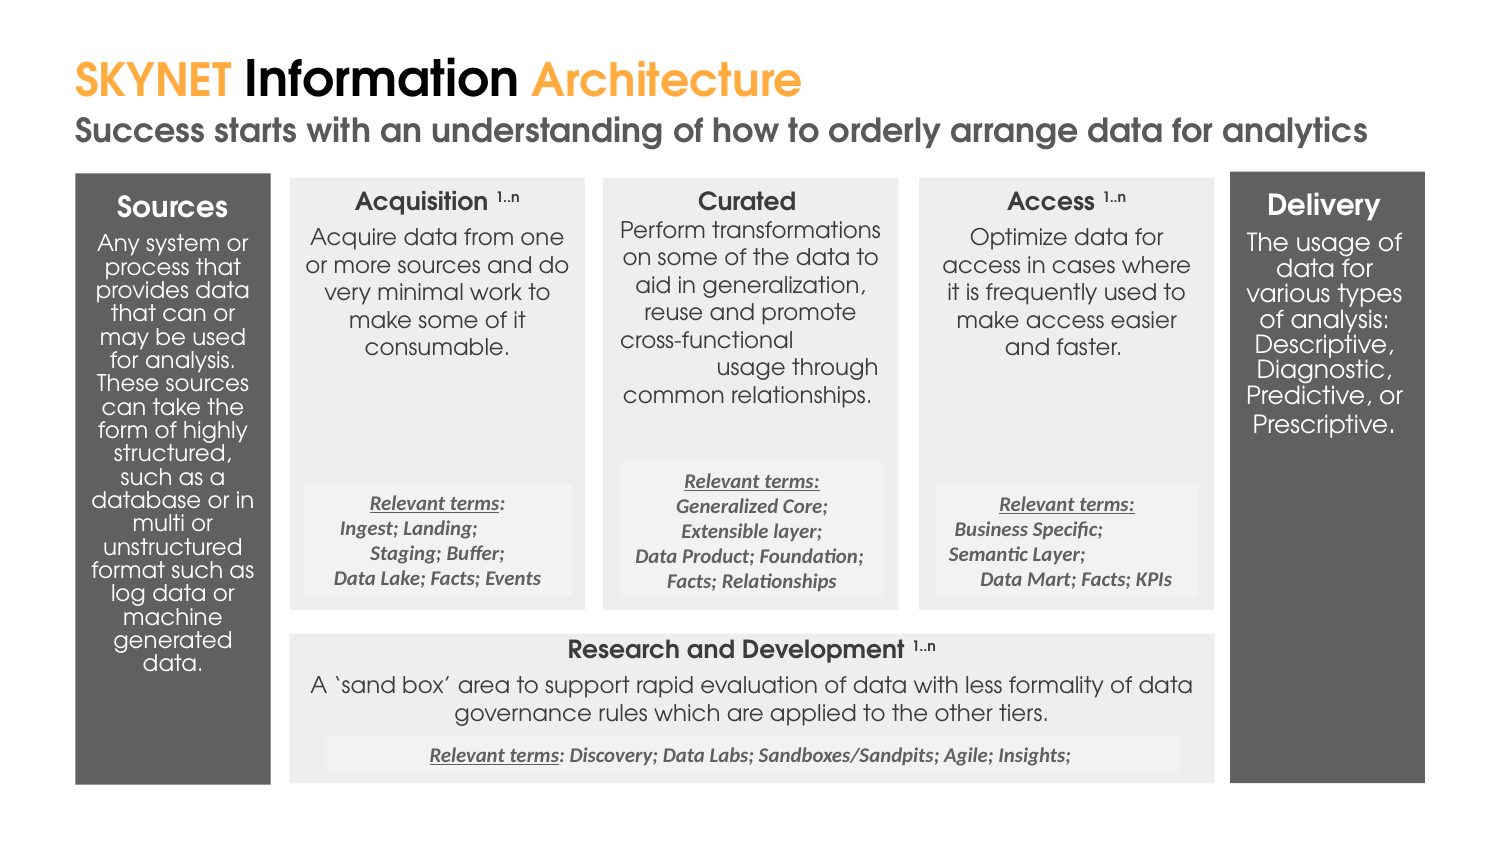

# SKYNET Information Architecture
Success starts with an understanding of how to orderly arrange data for analytics
Delivery

The usage of data for various types of analysis: Descriptive, Diagnostic, Predictive, or Prescriptive.
Sources

Any system or process that provides data that can or may be used for analysis. These sources can take the form of highly structured, such as a database or in multi or unstructured format such as log data or machine generated data.
Acquisition 1..n

Acquire data from one or more sources and do very minimal work to make some of it consumable.

Access 1..n

Optimize data for access in cases where it is frequently used to make access easier and faster.
Curated
Perform transformations on some of the data to aid in generalization, reuse and promote cross-functional                              usage through common relationships.
Relevant terms:
Generalized Core; Extensible layer;
Data Product; Foundation;
Facts; Relationships
Relevant terms:
Ingest; Landing;             Staging; Buffer;
Data Lake; Facts; Events
Relevant terms:
Business Specific;                 Semantic Layer;                          Data Mart; Facts; KPIs
Research and Development 1..n

A ‘sand box’ area to support rapid evaluation of data with less formality of data governance rules which are applied to the other tiers.
Relevant terms: Discovery; Data Labs; Sandboxes/Sandpits; Agile; Insights;